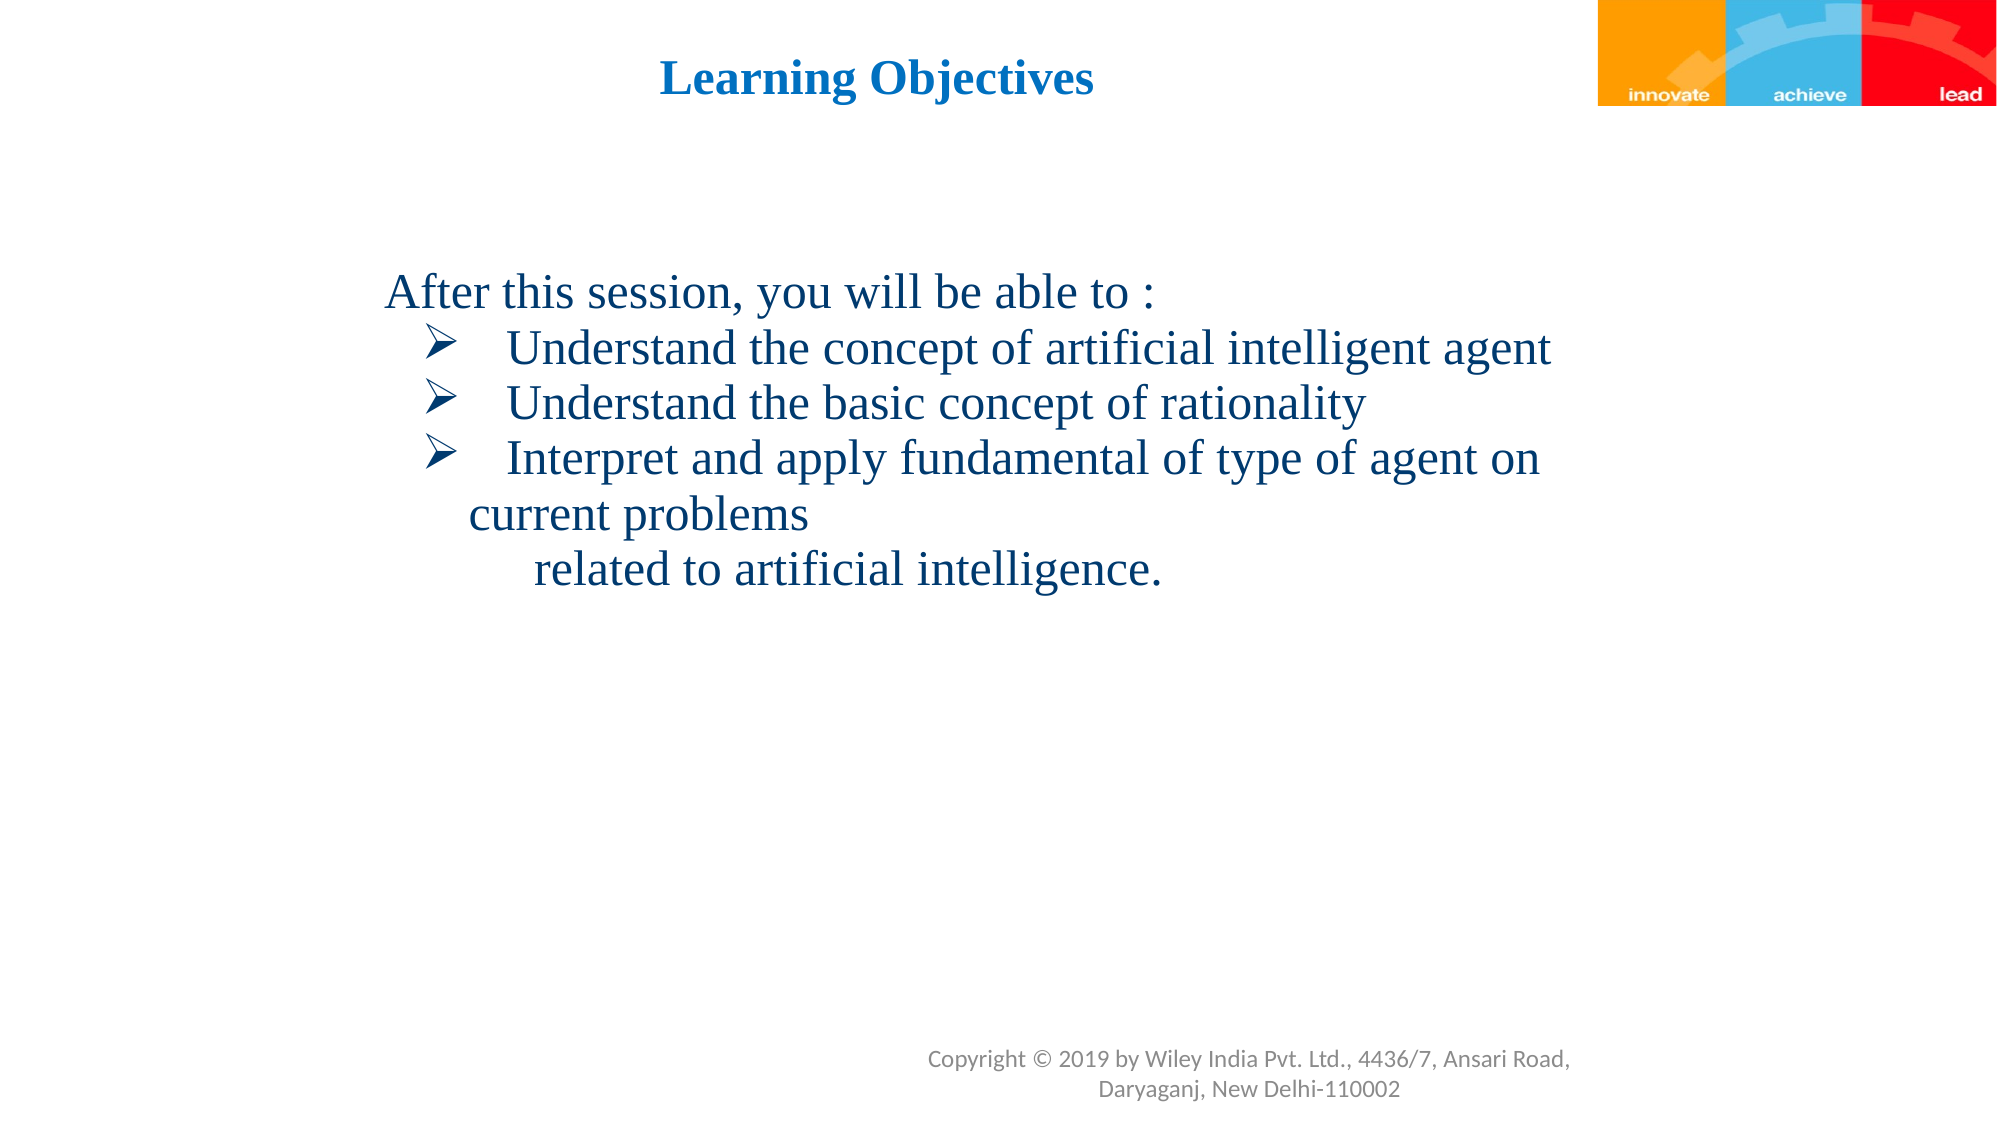

# Learning Objectives
After this session, you will be able to :
   Understand the concept of artificial intelligent agent
   Understand the basic concept of rationality
   Interpret and apply fundamental of type of agent on current problems
         related to artificial intelligence.
Copyright © 2019 by Wiley India Pvt. Ltd., 4436/7, Ansari Road, Daryaganj, New Delhi-110002